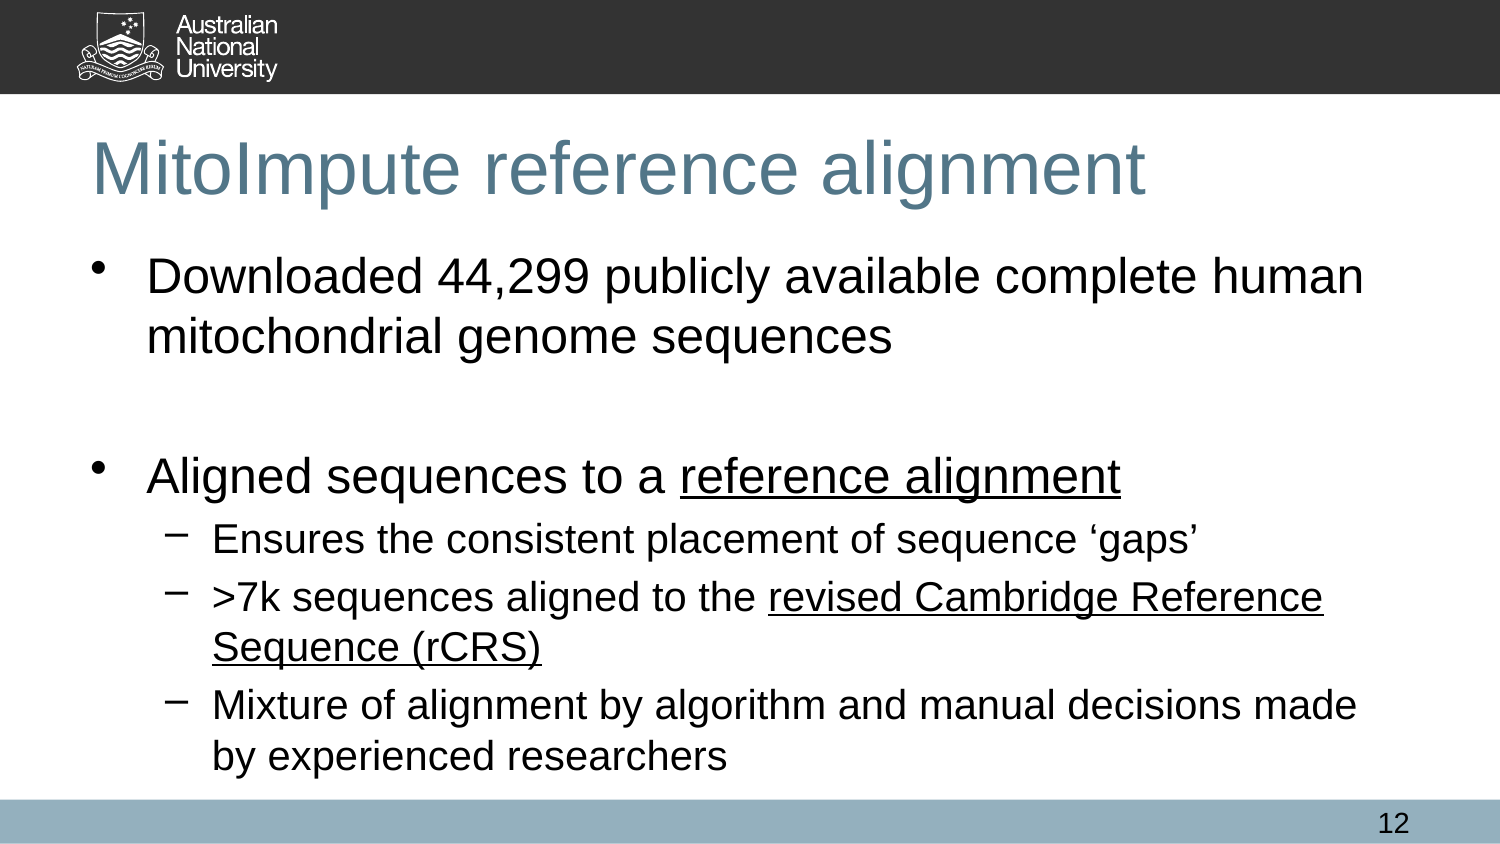

# MitoImpute reference alignment
Downloaded 44,299 publicly available complete human mitochondrial genome sequences

Aligned sequences to a reference alignment
Ensures the consistent placement of sequence ‘gaps’
>7k sequences aligned to the revised Cambridge Reference Sequence (rCRS)
Mixture of alignment by algorithm and manual decisions made by experienced researchers

12